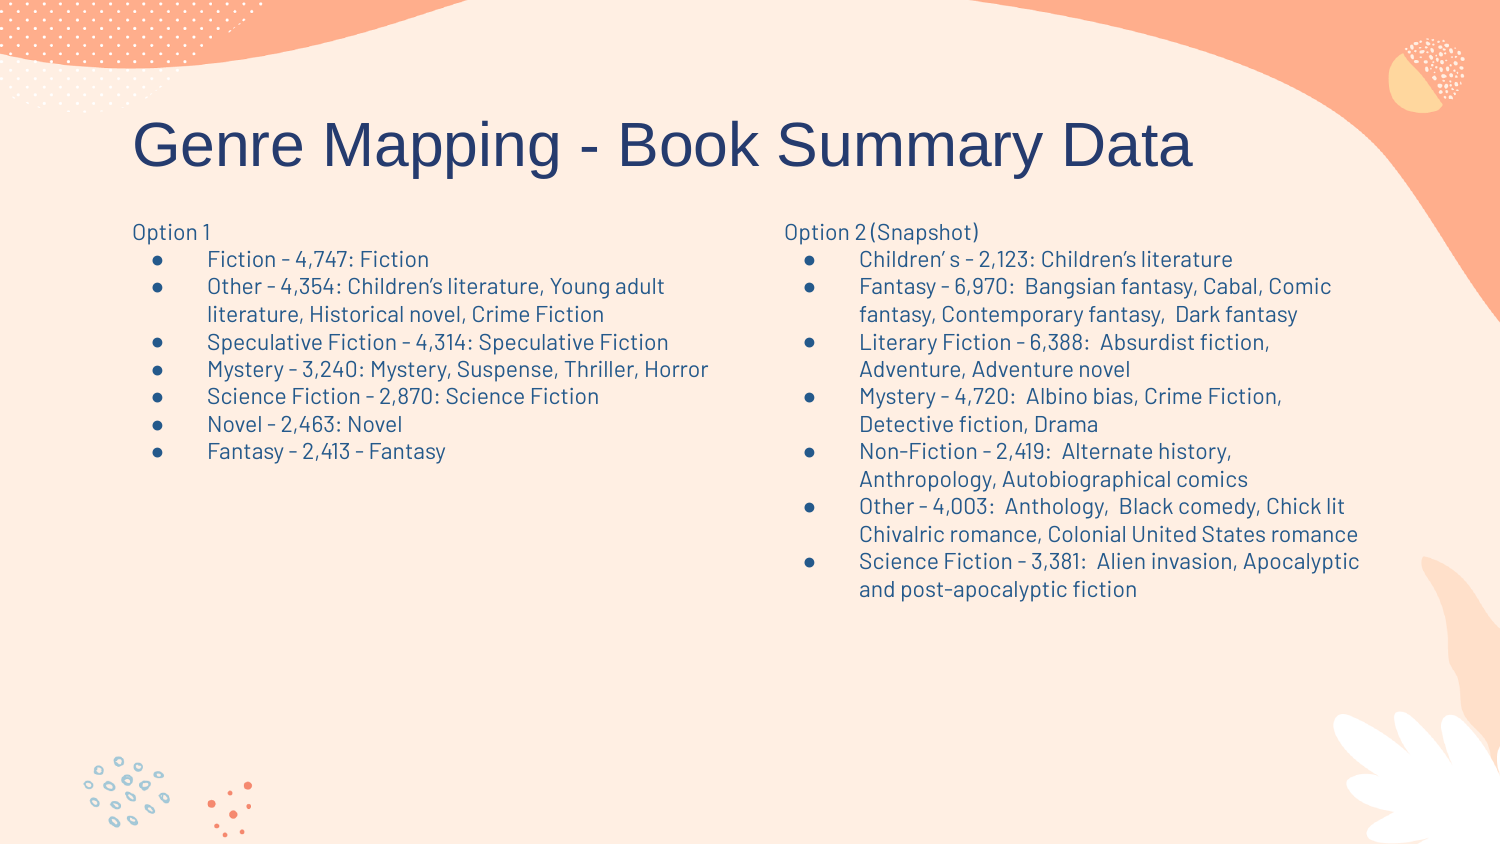

# Genre Mapping - Book Summary Data
Option 1
Fiction - 4,747: Fiction
Other - 4,354: Children’s literature, Young adult literature, Historical novel, Crime Fiction
Speculative Fiction - 4,314: Speculative Fiction
Mystery - 3,240: Mystery, Suspense, Thriller, Horror
Science Fiction - 2,870: Science Fiction
Novel - 2,463: Novel
Fantasy - 2,413 - Fantasy
Option 2 (Snapshot)
Children’ s - 2,123: Children’s literature
Fantasy - 6,970:  Bangsian fantasy, Cabal, Comic fantasy, Contemporary fantasy,  Dark fantasy
Literary Fiction - 6,388:  Absurdist fiction, Adventure, Adventure novel
Mystery - 4,720:  Albino bias, Crime Fiction, Detective fiction, Drama
Non-Fiction - 2,419:  Alternate history, Anthropology, Autobiographical comics
Other - 4,003:  Anthology,  Black comedy, Chick lit   Chivalric romance, Colonial United States romance
Science Fiction - 3,381:  Alien invasion, Apocalyptic and post-apocalyptic fiction